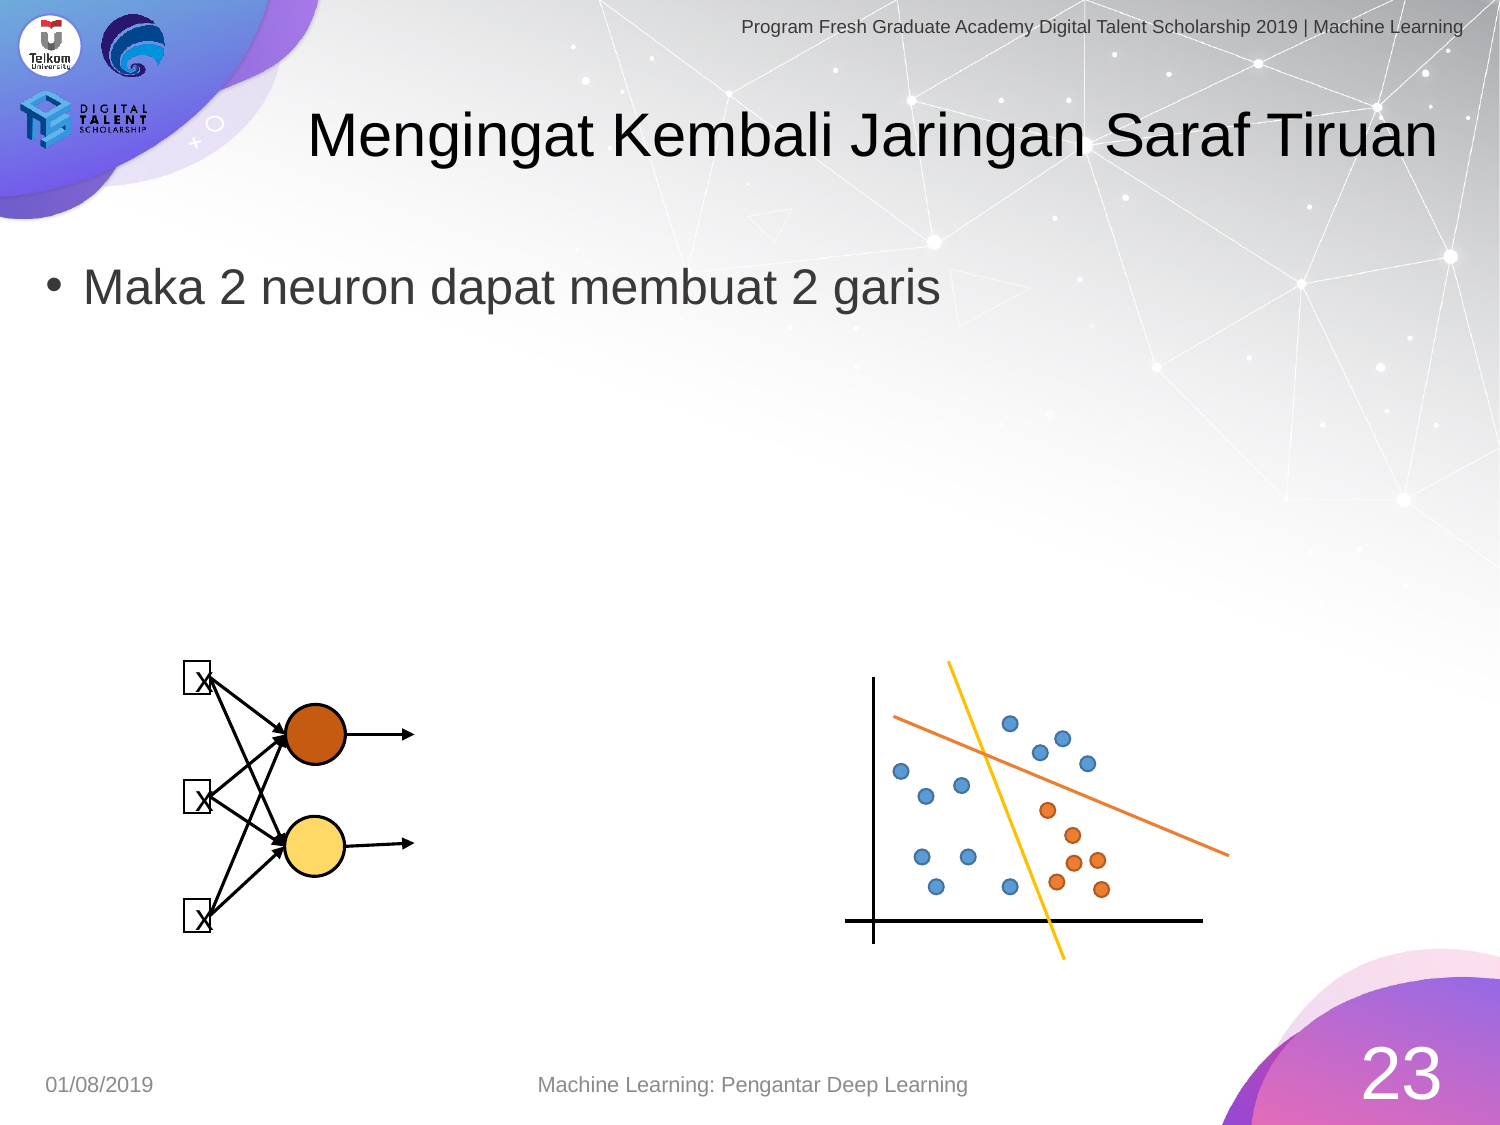

# Mengingat Kembali Jaringan Saraf Tiruan
Maka 2 neuron dapat membuat 2 garis
x

x

x
23
Machine Learning: Pengantar Deep Learning
01/08/2019